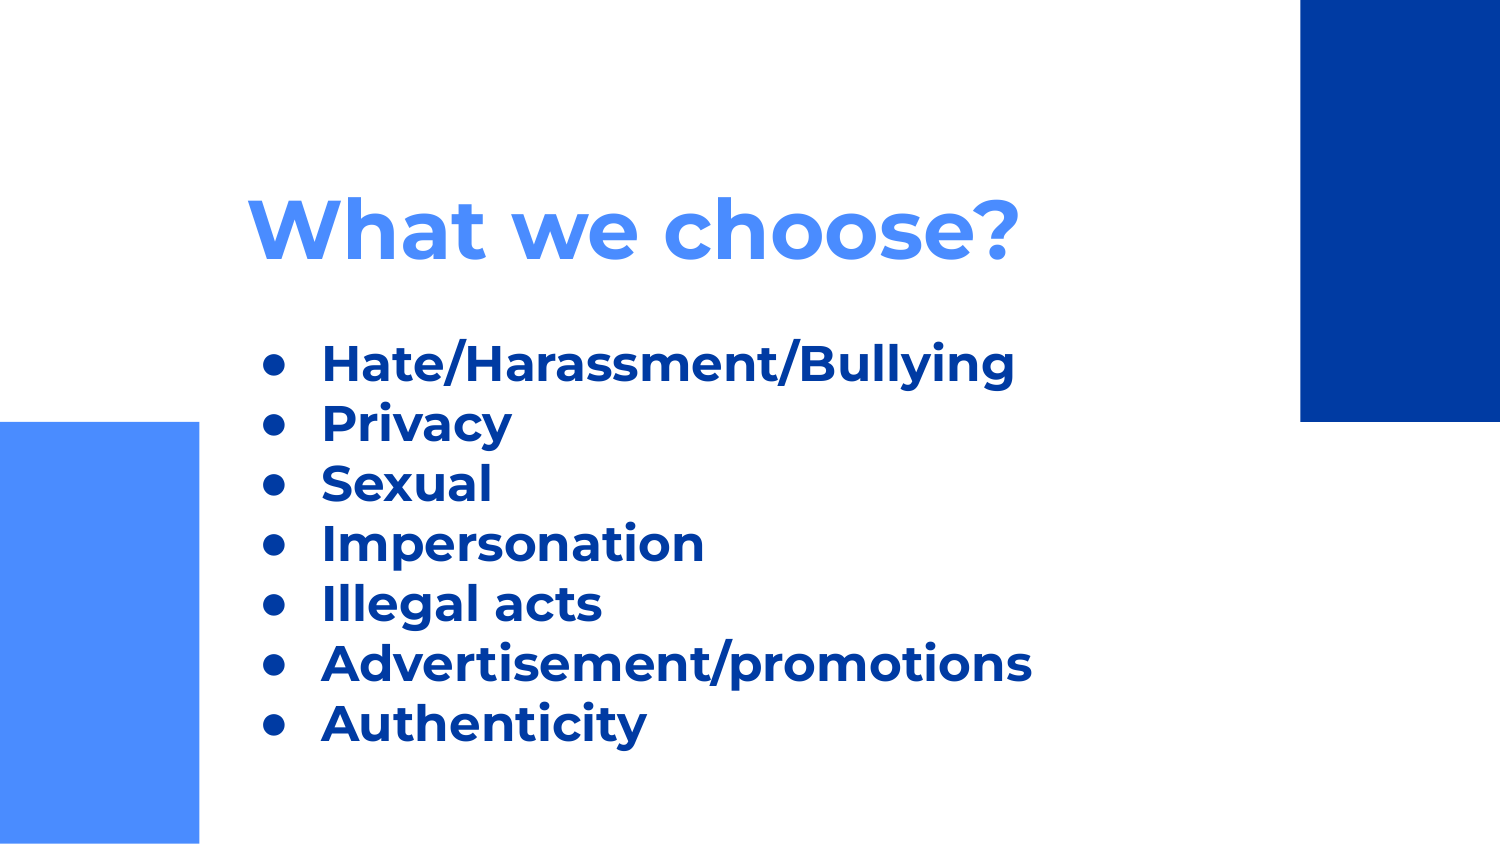

# What we choose?
Hate/Harassment/Bullying
Privacy
Sexual
Impersonation
Illegal acts
Advertisement/promotions
Authenticity